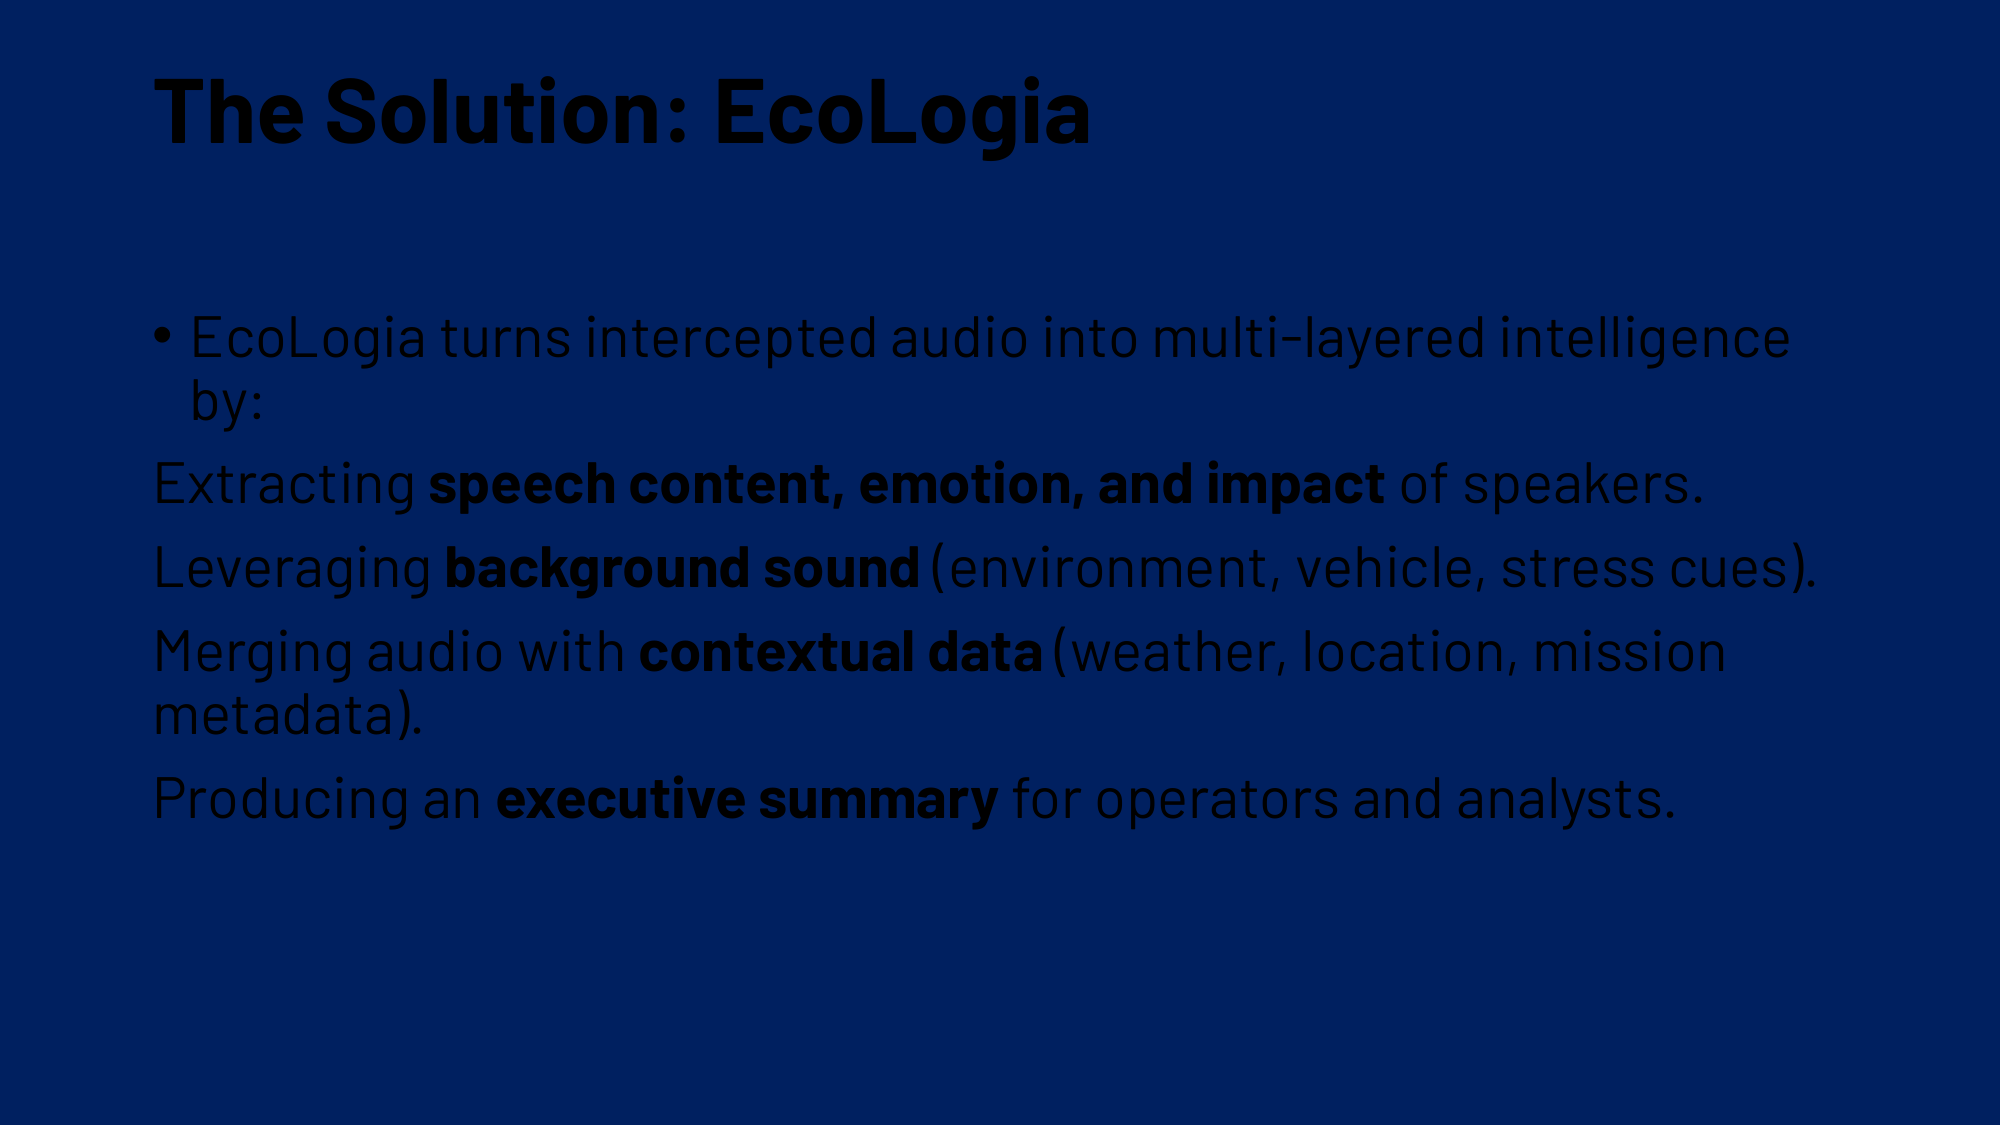

# The Solution: EcoLogia
EcoLogia turns intercepted audio into multi-layered intelligence by:
Extracting speech content, emotion, and impact of speakers.
Leveraging background sound (environment, vehicle, stress cues).
Merging audio with contextual data (weather, location, mission metadata).
Producing an executive summary for operators and analysts.